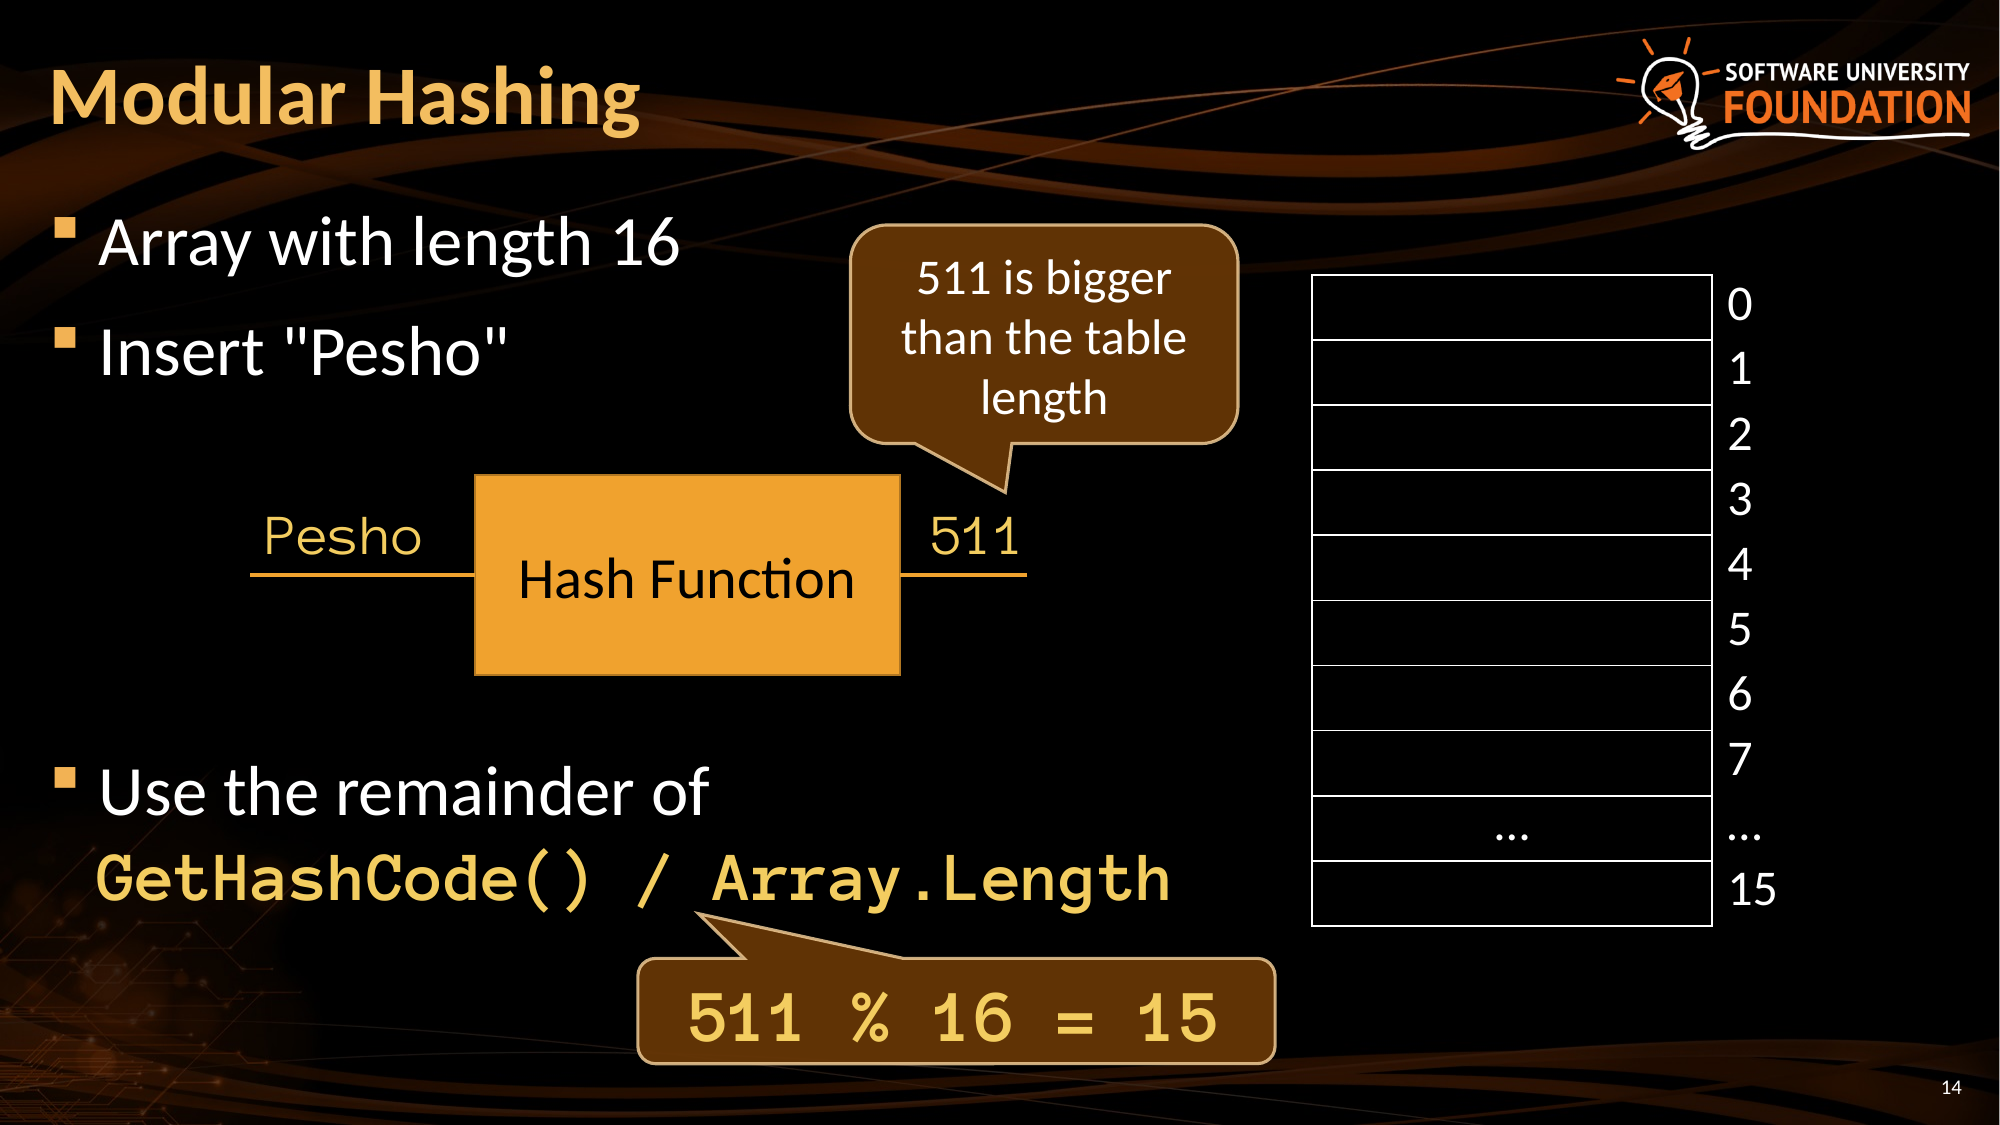

# Modular Hashing
Array with length 16
Insert "Pesho"

Use the remainder of
GetHashCode() / Array.Length
511 is bigger than the table length
|  | 0 |
| --- | --- |
|  | 1 |
|  | 2 |
|  | 3 |
|  | 4 |
|  | 5 |
|  | 6 |
|  | 7 |
| … | … |
|  | 15 |
Hash Function
Pesho
511
511 % 16 = 15
14